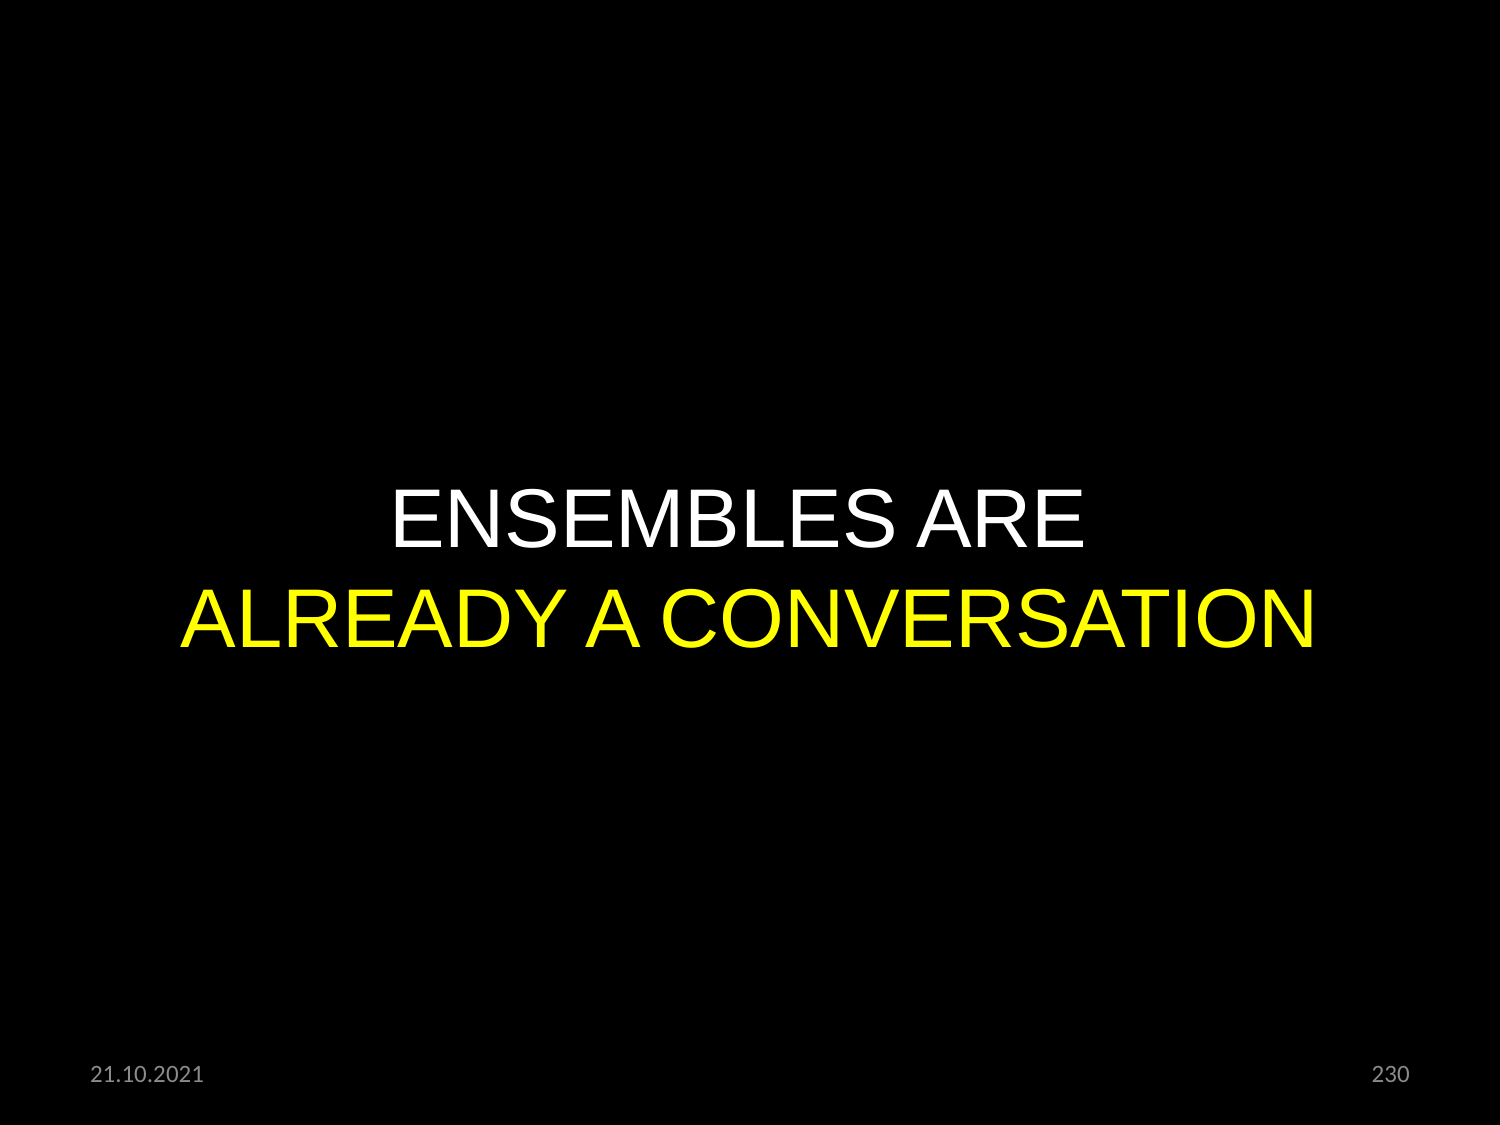

ENSEMBLES ARE
ALREADY A CONVERSATION
21.10.2021
230